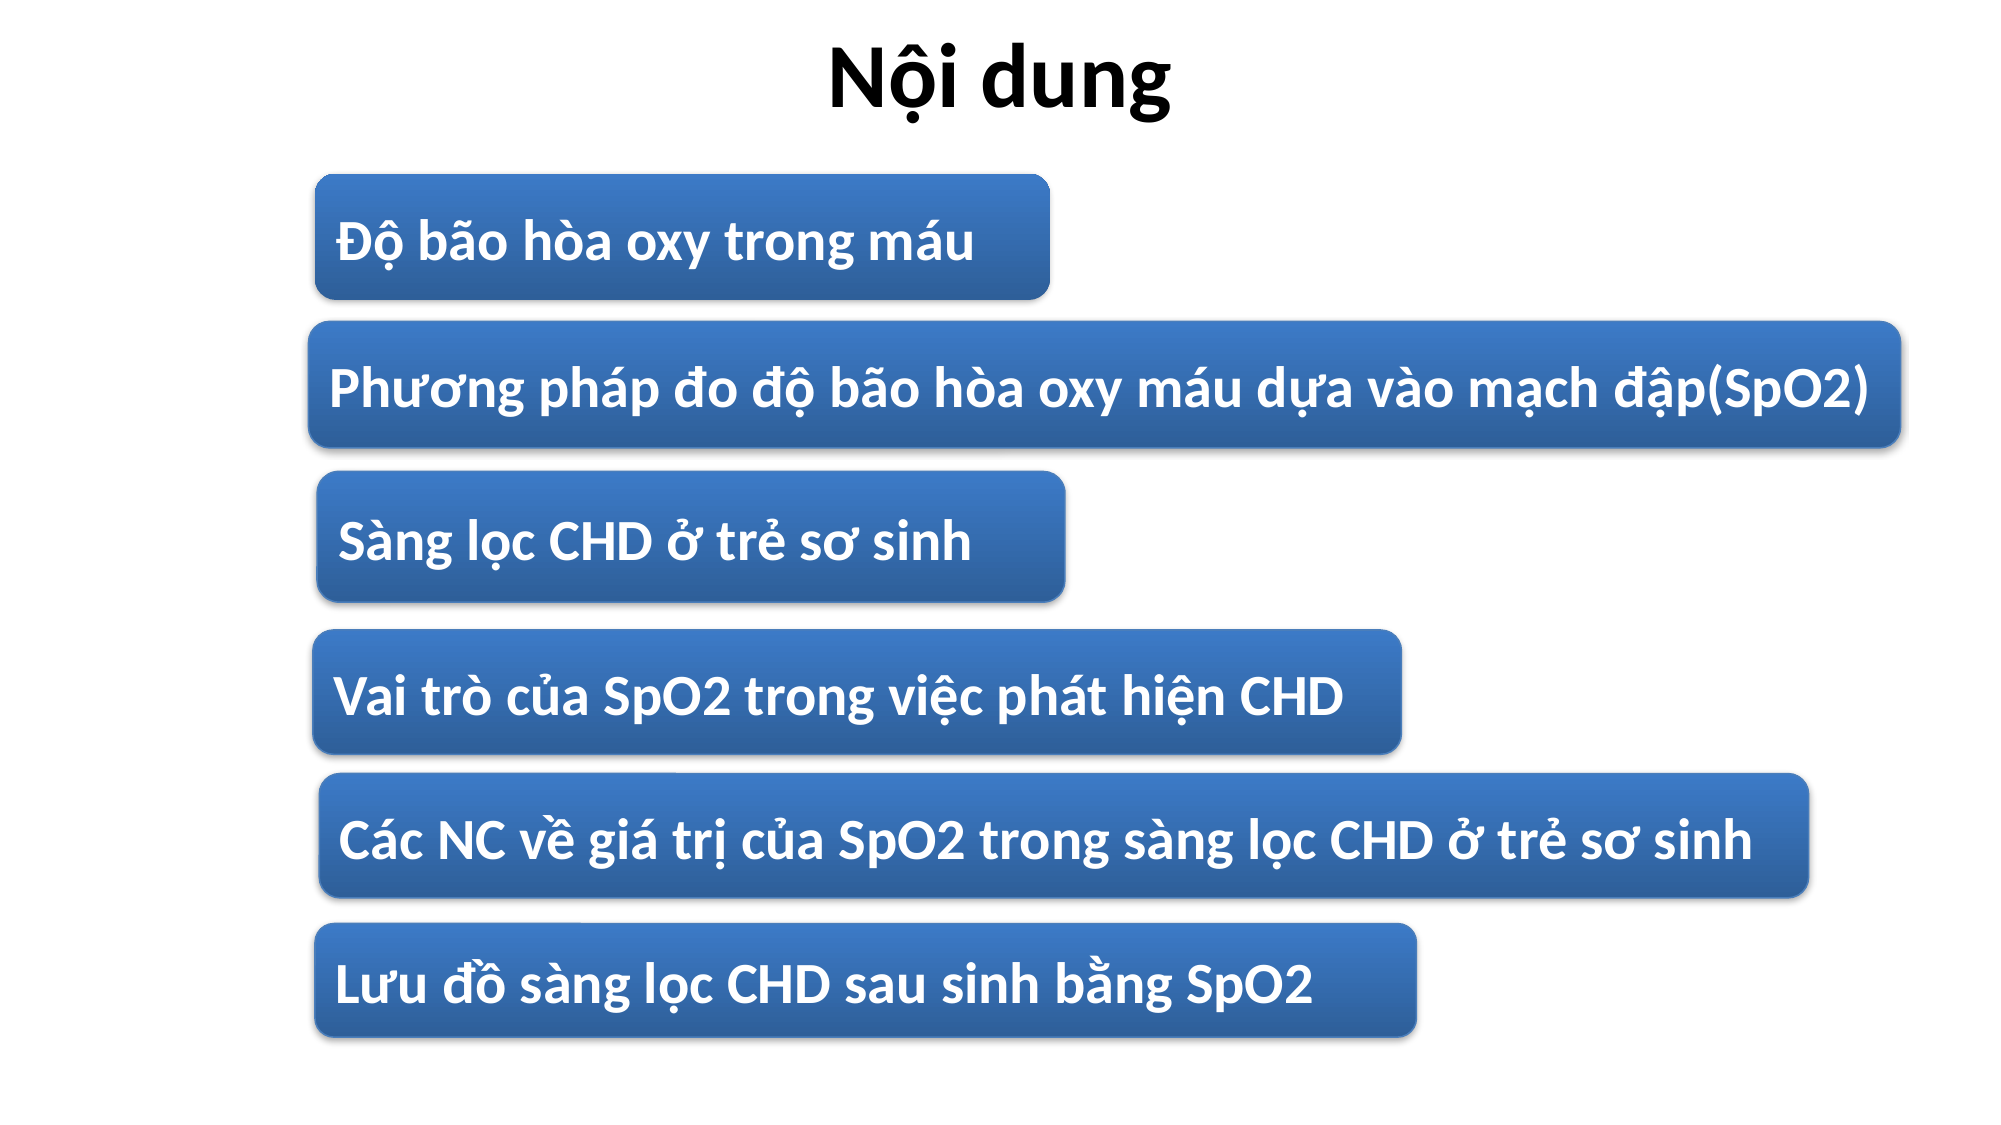

# Nội dung

Độ bão hòa oxy trong máu
Phương pháp đo độ bão hòa oxy máu dựa vào mạch đập(SpO2)
Sàng lọc CHD ở trẻ sơ sinh
Vai trò của SpO2 trong việc phát hiện CHD
Các NC về giá trị của SpO2 trong sàng lọc CHD ở trẻ sơ sinh
Lưu đồ sàng lọc CHD sau sinh bằng SpO2